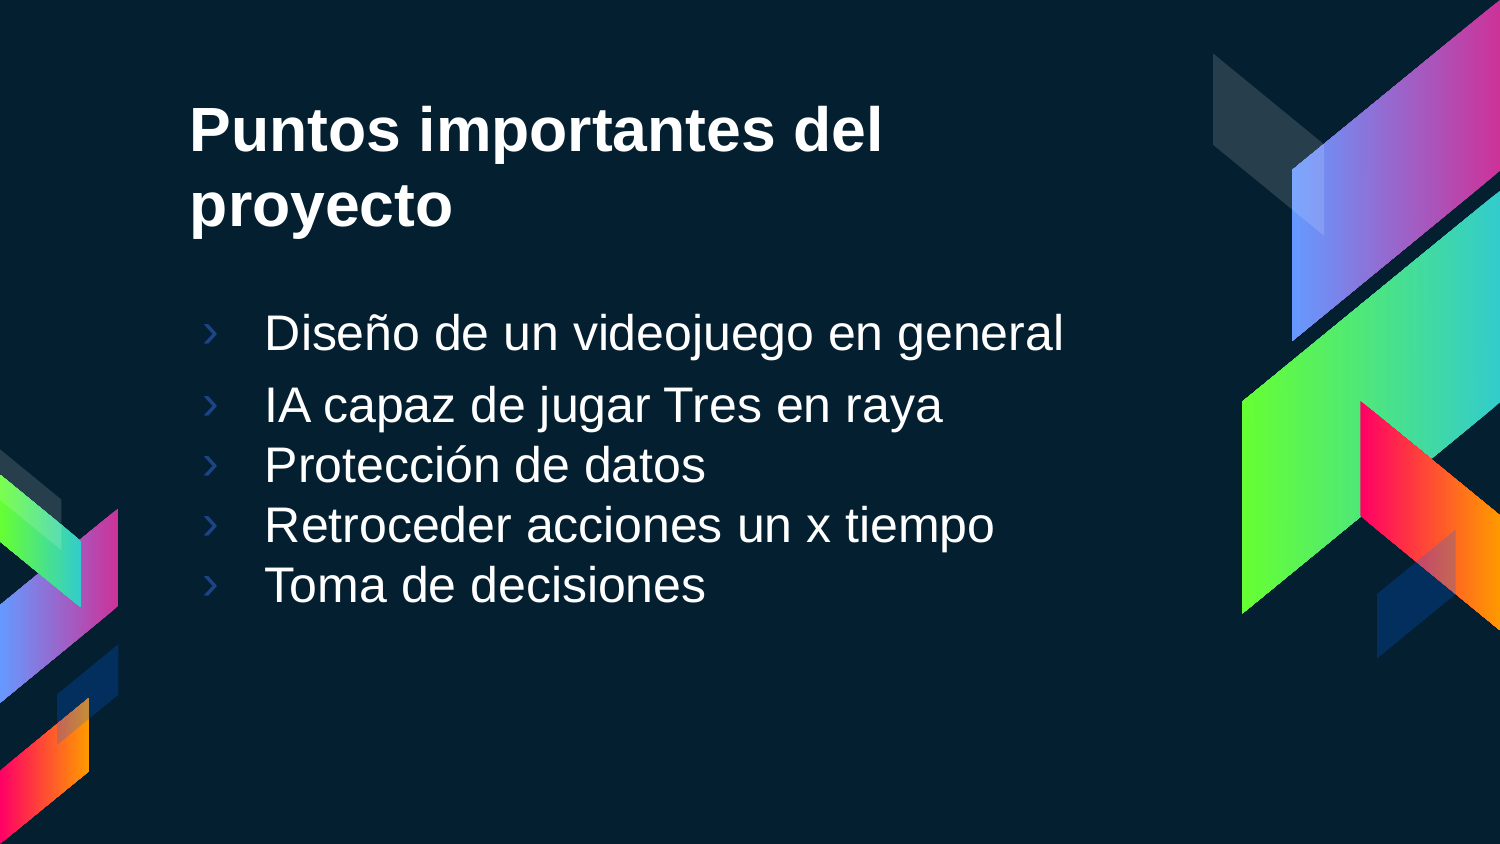

# Puntos importantes del proyecto
Diseño de un videojuego en general
IA capaz de jugar Tres en raya
Protección de datos
Retroceder acciones un x tiempo
Toma de decisiones